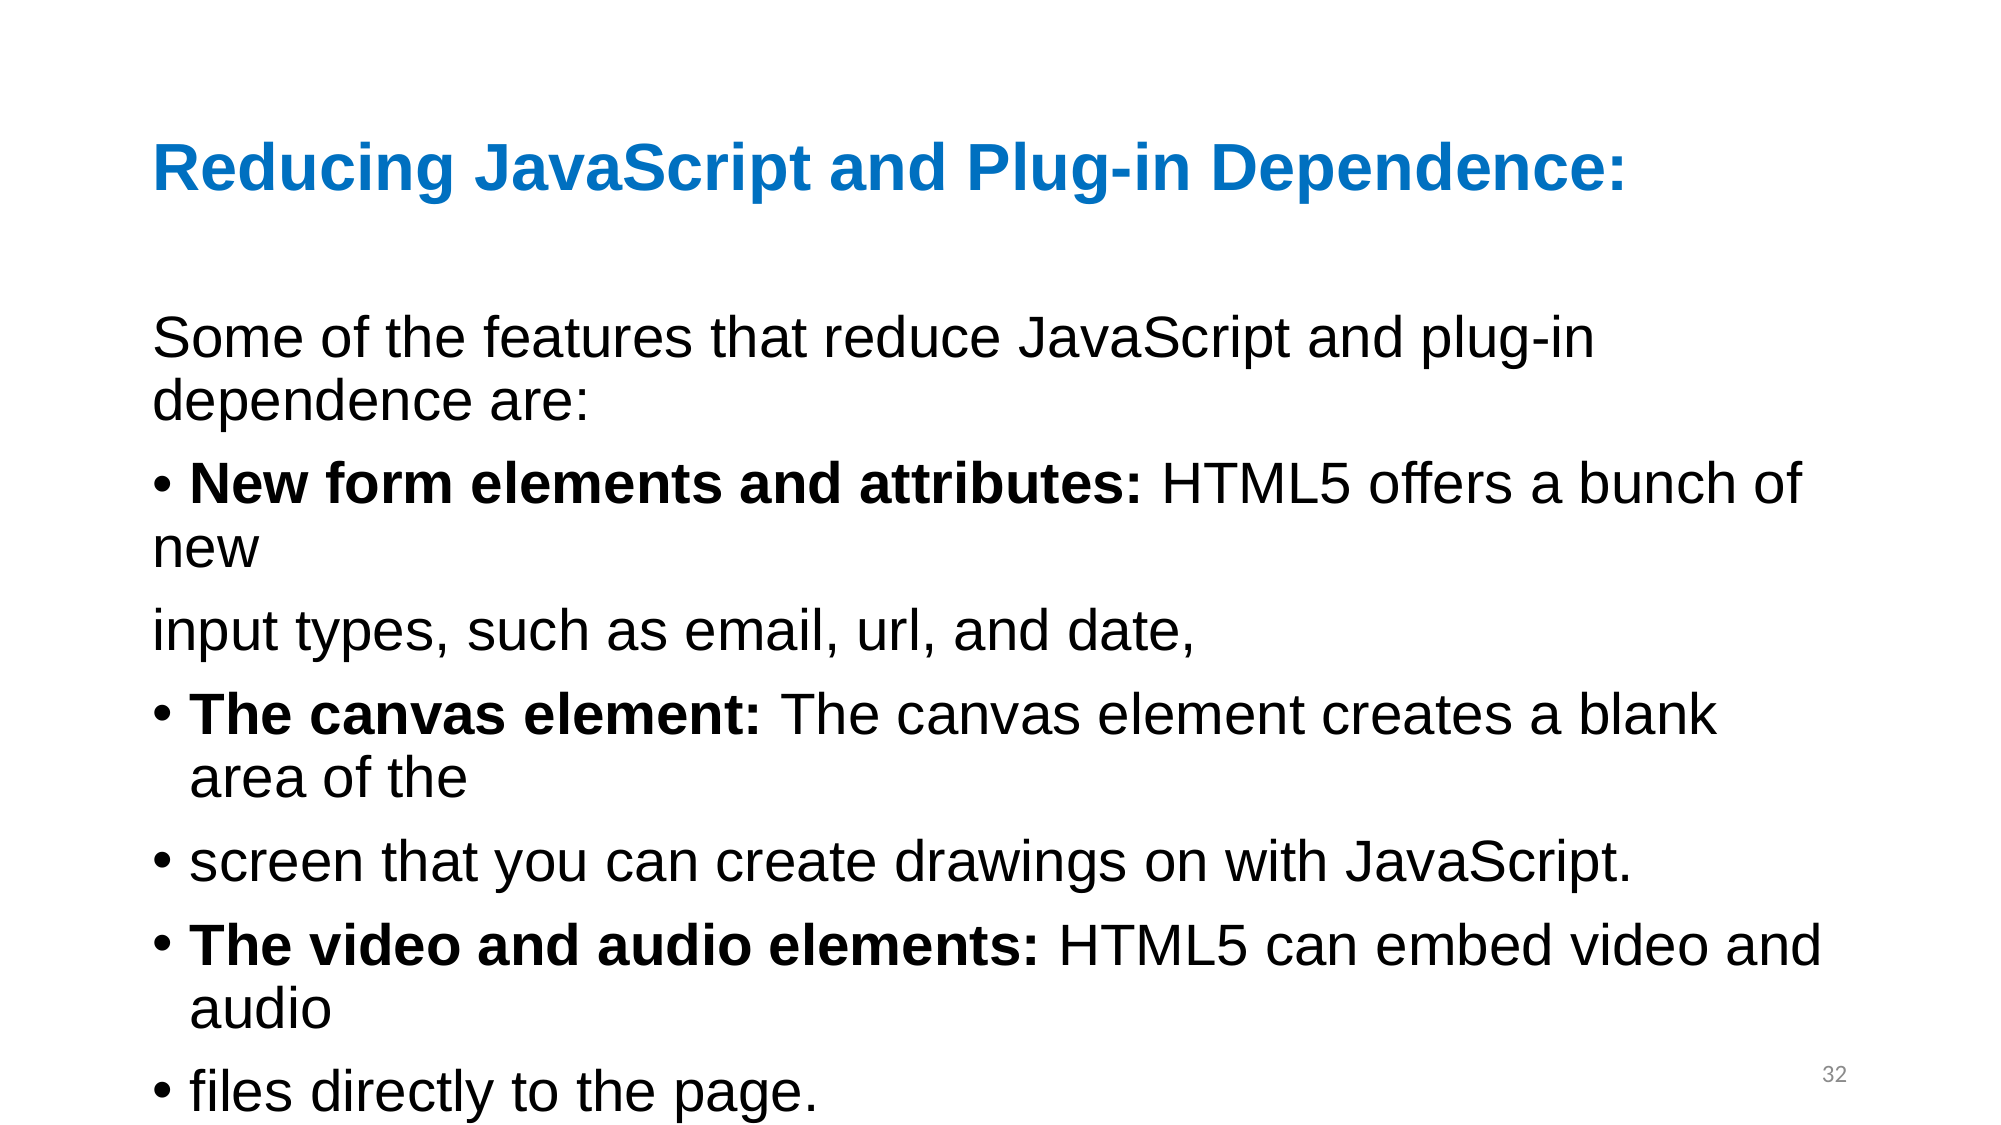

# Reducing JavaScript and Plug-in Dependence:
Some of the features that reduce JavaScript and plug-in dependence are:
• New form elements and attributes: HTML5 offers a bunch of new
input types, such as email, url, and date,
The canvas element: The canvas element creates a blank area of the
screen that you can create drawings on with JavaScript.
The video and audio elements: HTML5 can embed video and audio
files directly to the page.
32